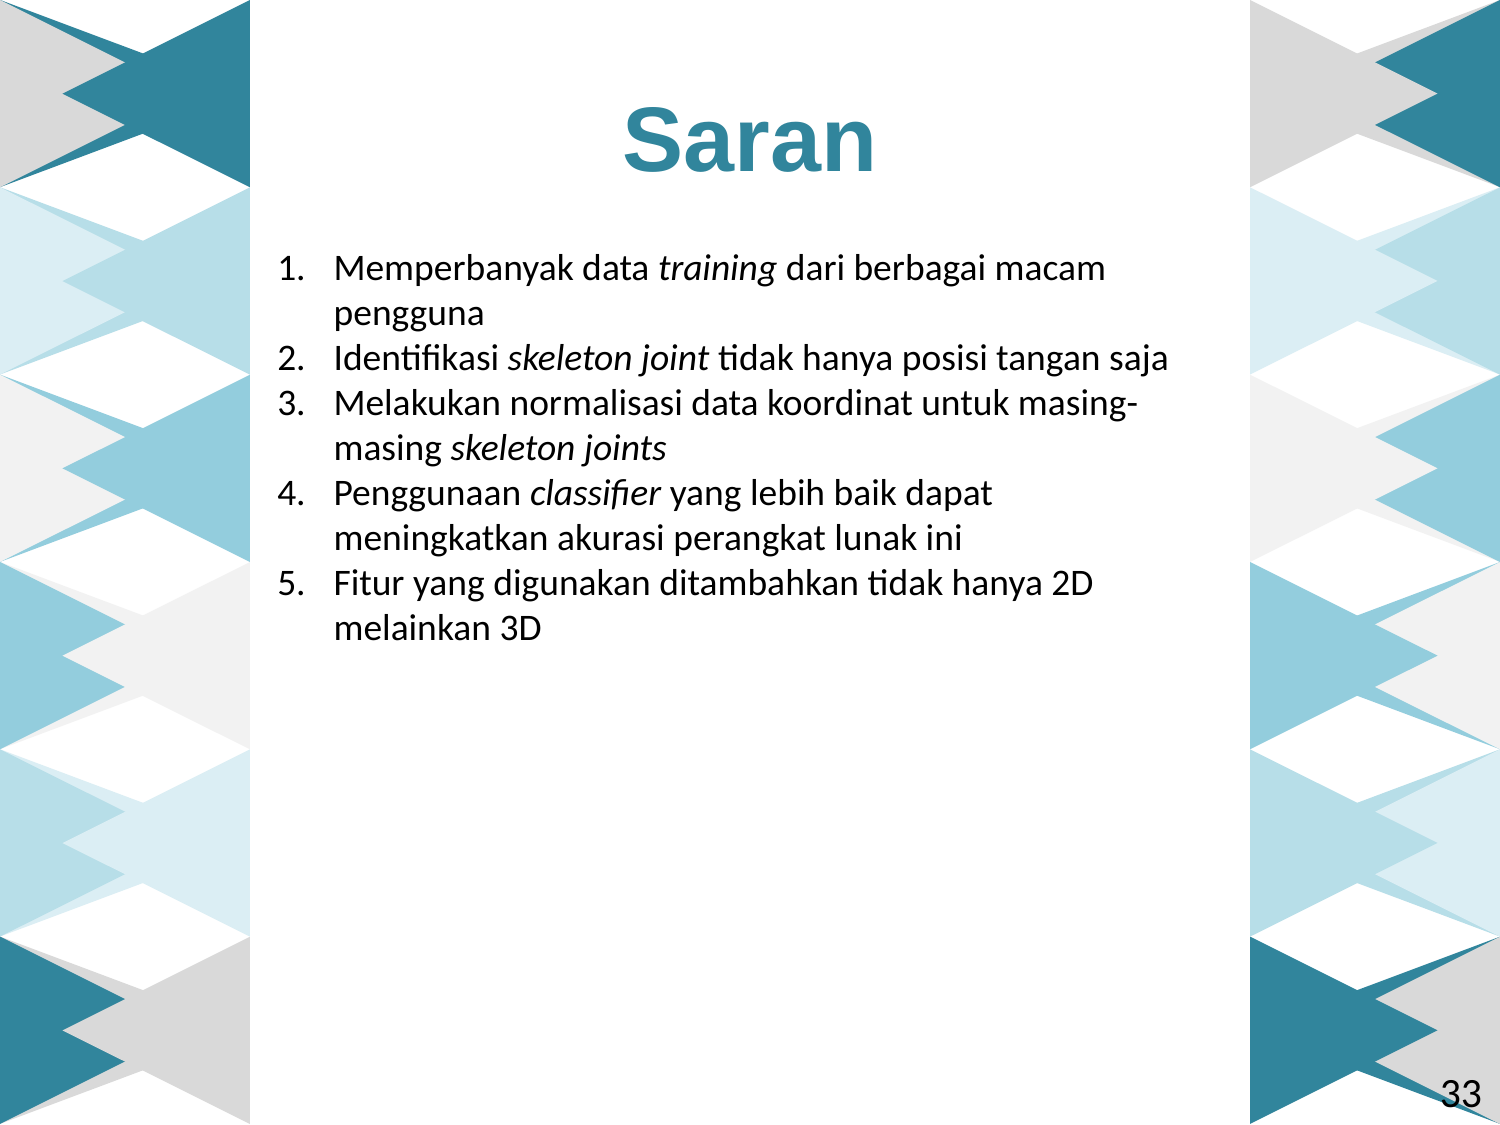

33
# Saran
Memperbanyak data training dari berbagai macam pengguna
Identifikasi skeleton joint tidak hanya posisi tangan saja
Melakukan normalisasi data koordinat untuk masing-masing skeleton joints
Penggunaan classifier yang lebih baik dapat meningkatkan akurasi perangkat lunak ini
Fitur yang digunakan ditambahkan tidak hanya 2D melainkan 3D